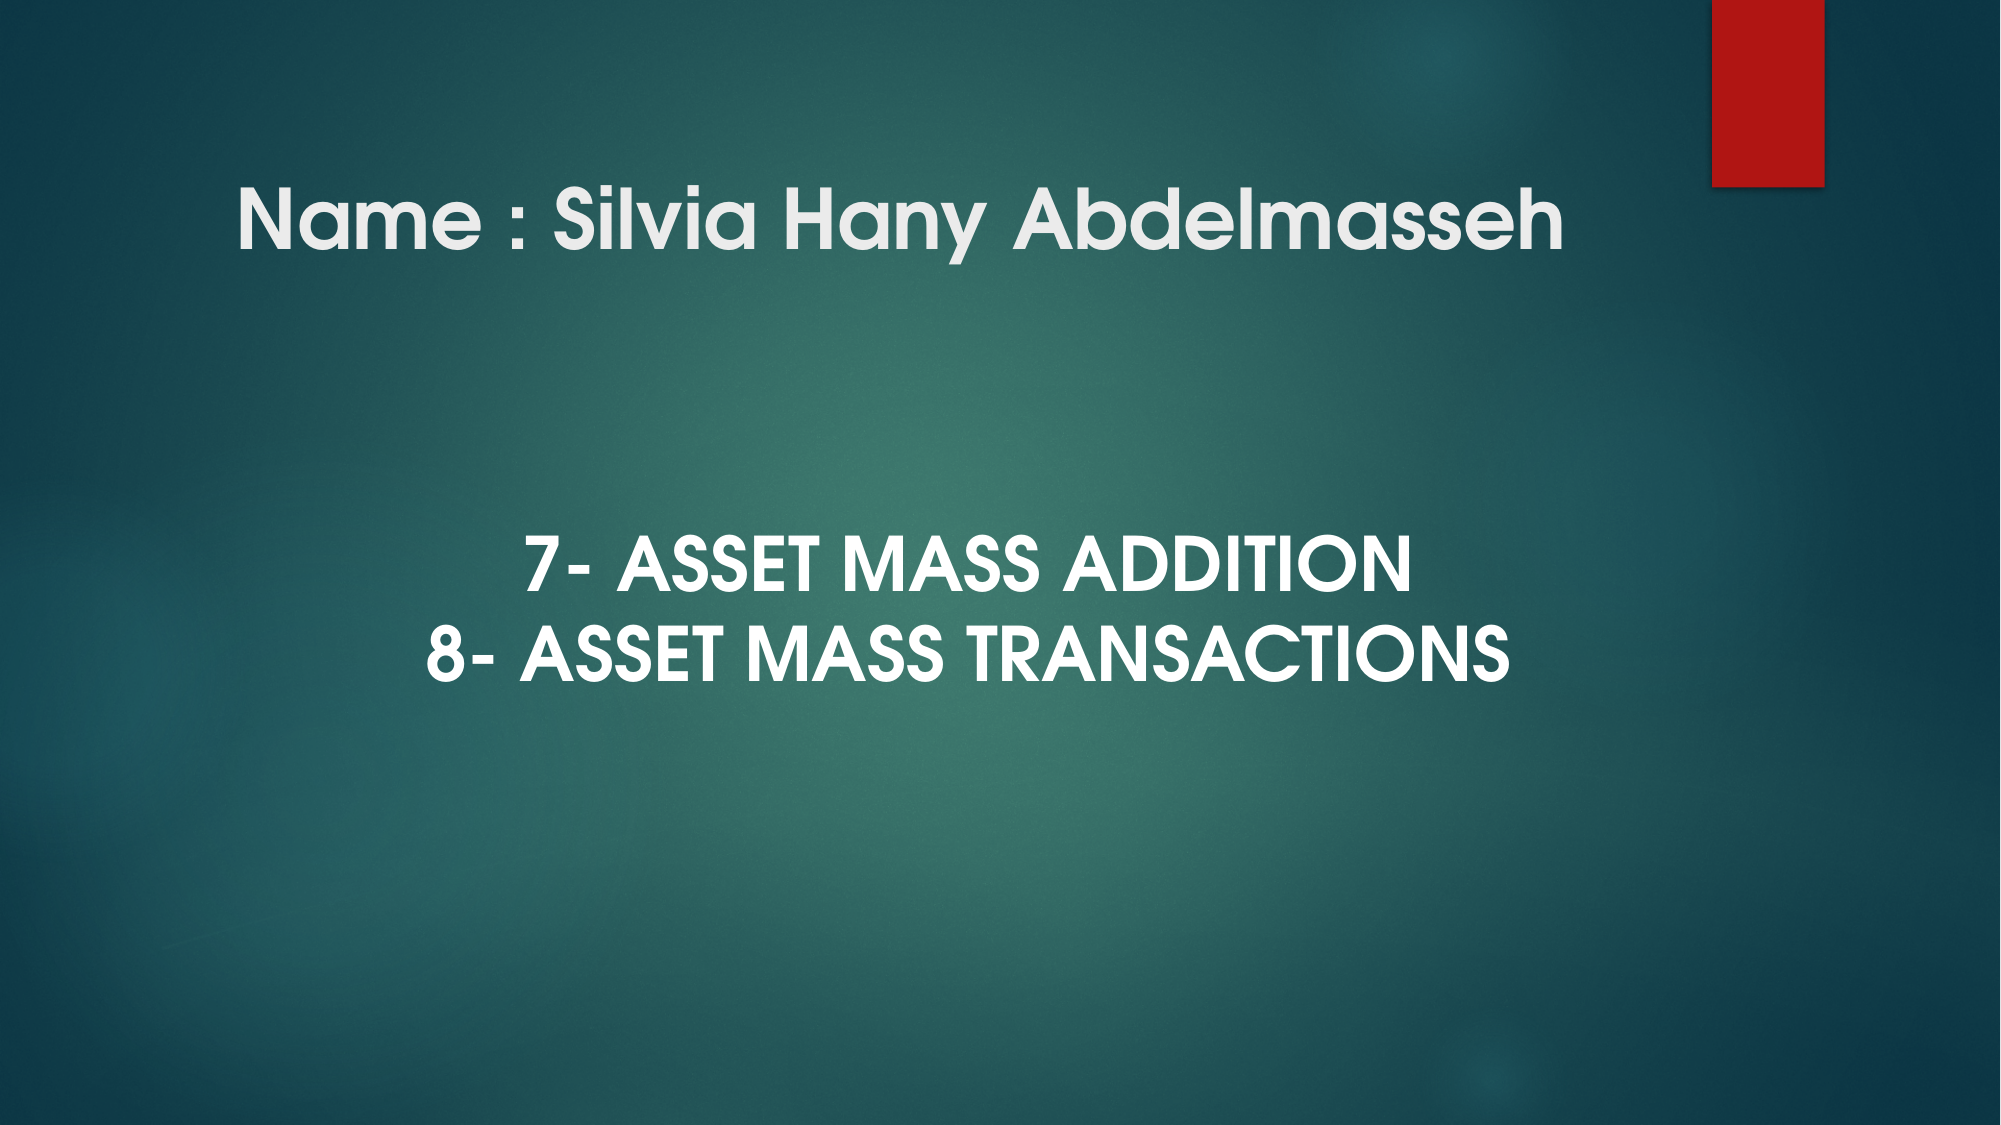

# Name : Silvia Hany Abdelmasseh
7- ASSET MASS ADDITION
8- ASSET MASS TRANSACTIONS